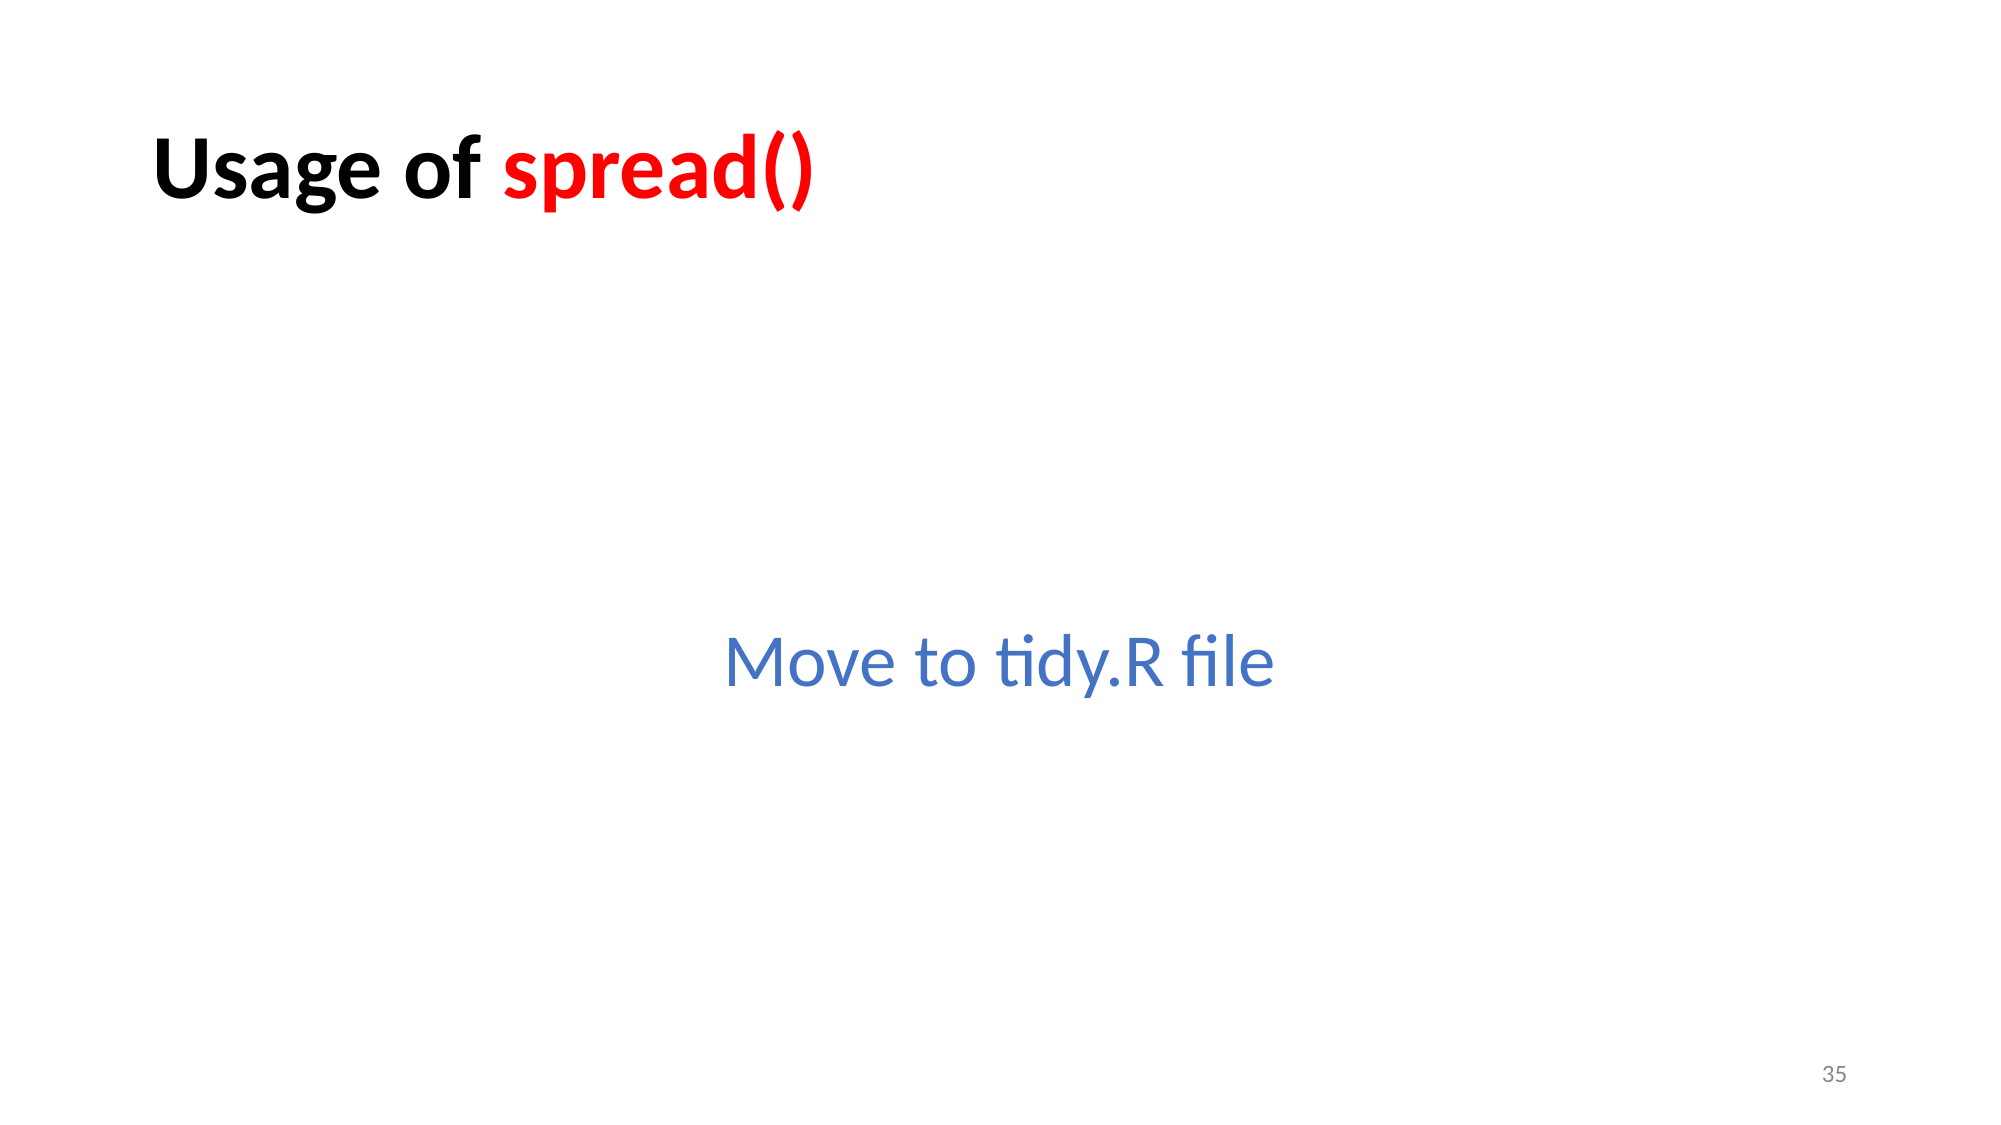

# Usage of spread()

Move to tidy.R file
35